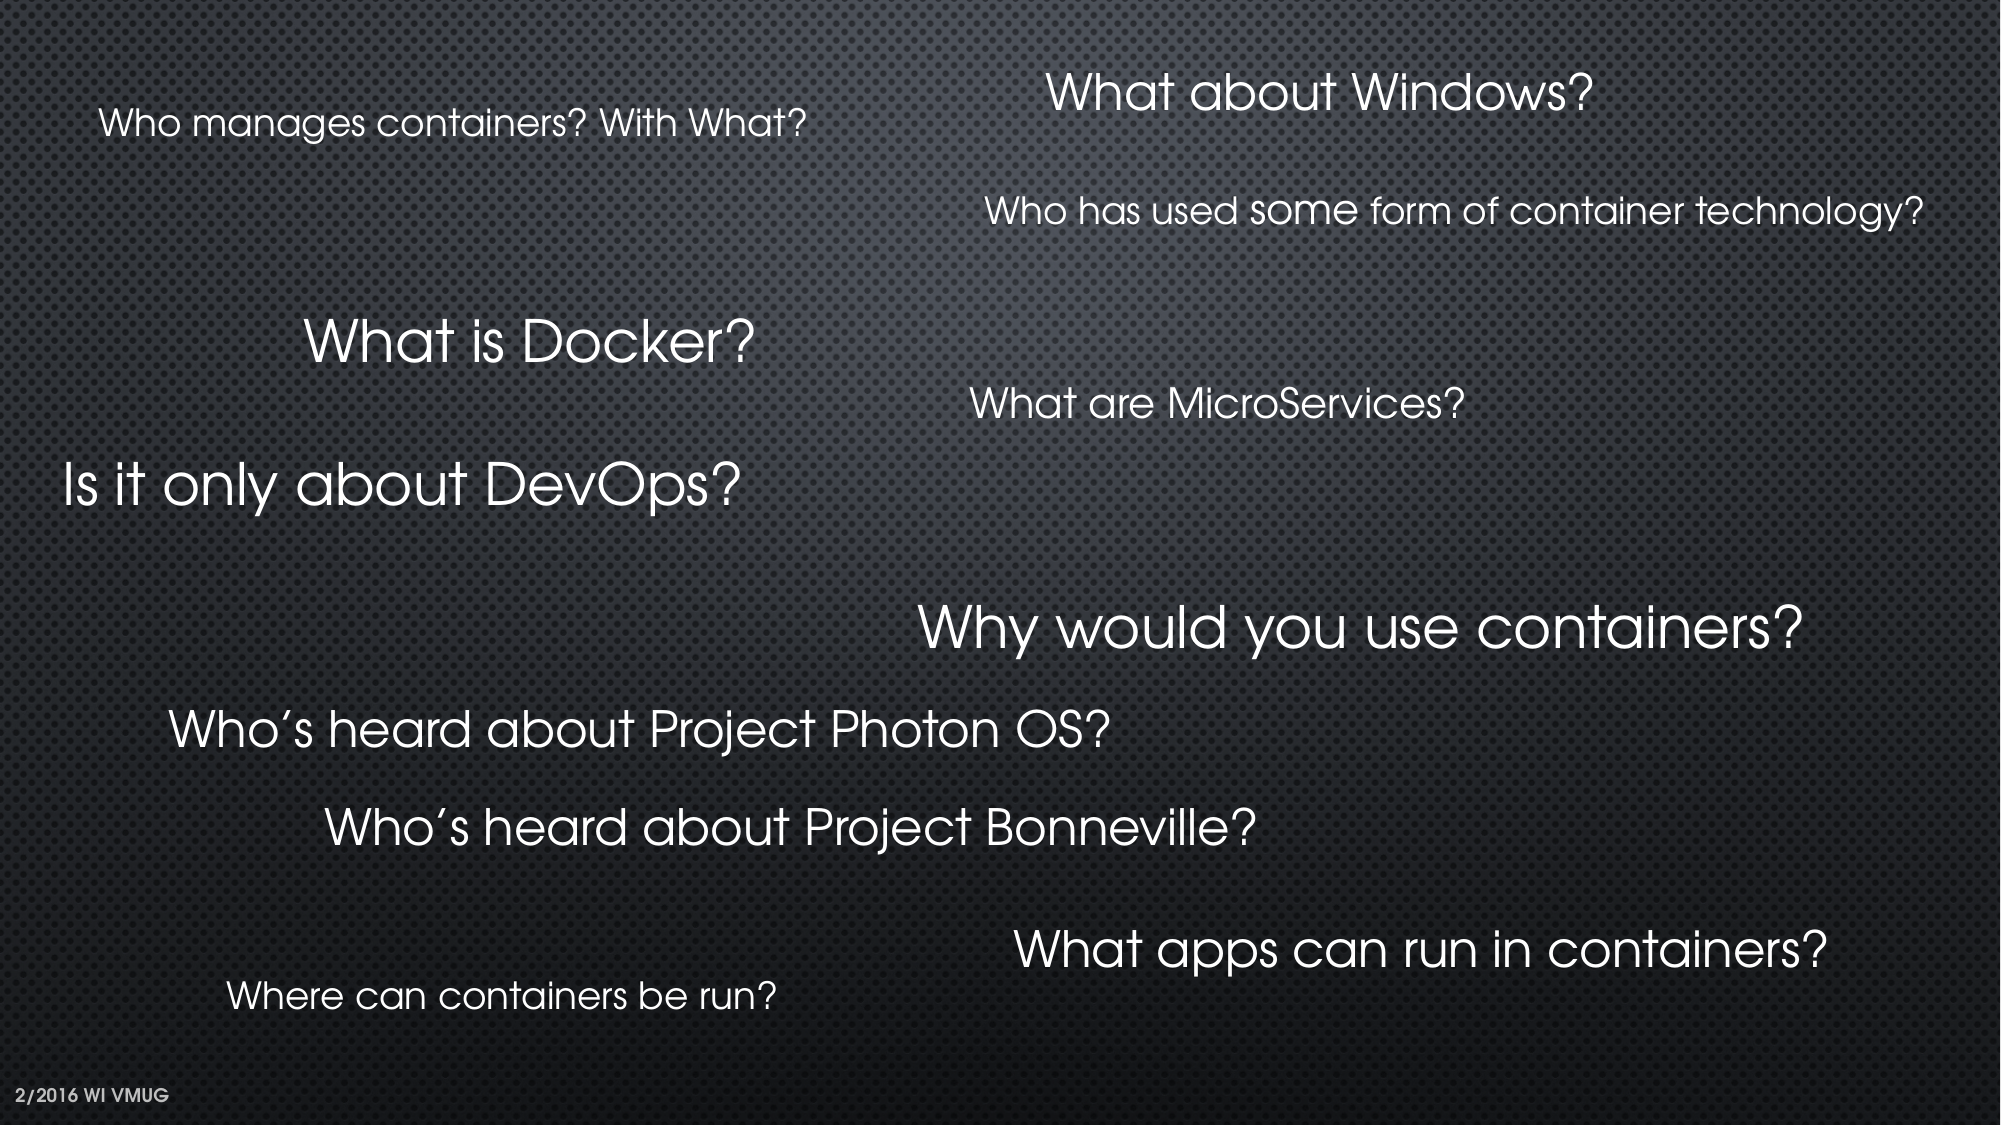

What about Windows?
Who manages containers? With What?
Who has used some form of container technology?
What is Docker?
What are MicroServices?
Is it only about DevOps?
Why would you use containers?
Who’s heard about Project Photon OS?
Who’s heard about Project Bonneville?
What apps can run in containers?
Where can containers be run?
2/2016 WI VMUG